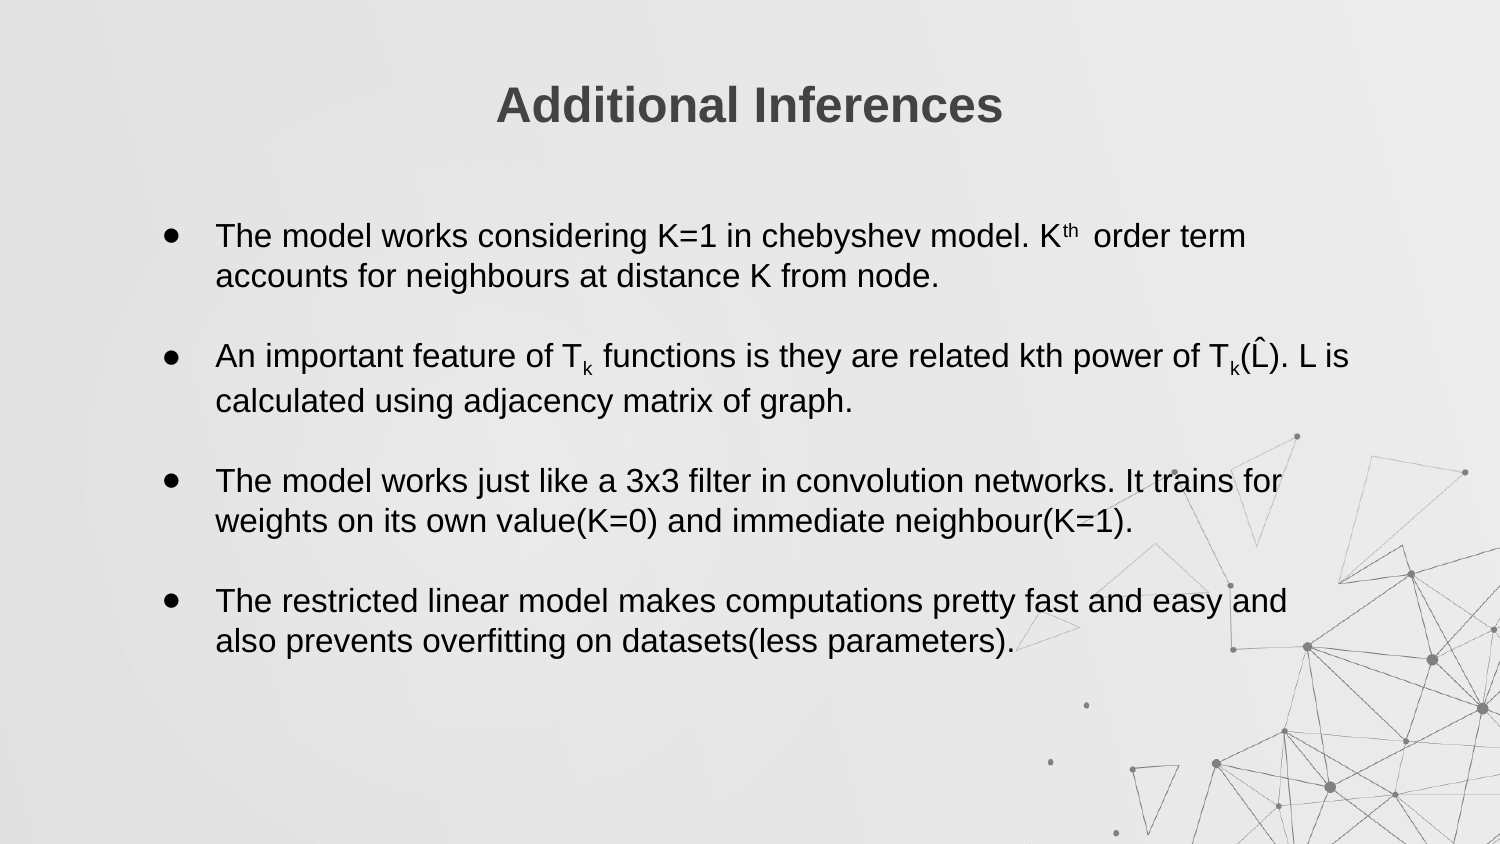

# Additional Inferences
The model works considering K=1 in chebyshev model. Kth  order term accounts for neighbours at distance K from node.

An important feature of Tk  functions is they are related kth power of Tk(L̂). L is calculated using adjacency matrix of graph.
The model works just like a 3x3 filter in convolution networks. It trains for weights on its own value(K=0) and immediate neighbour(K=1).

The restricted linear model makes computations pretty fast and easy and also prevents overfitting on datasets(less parameters).